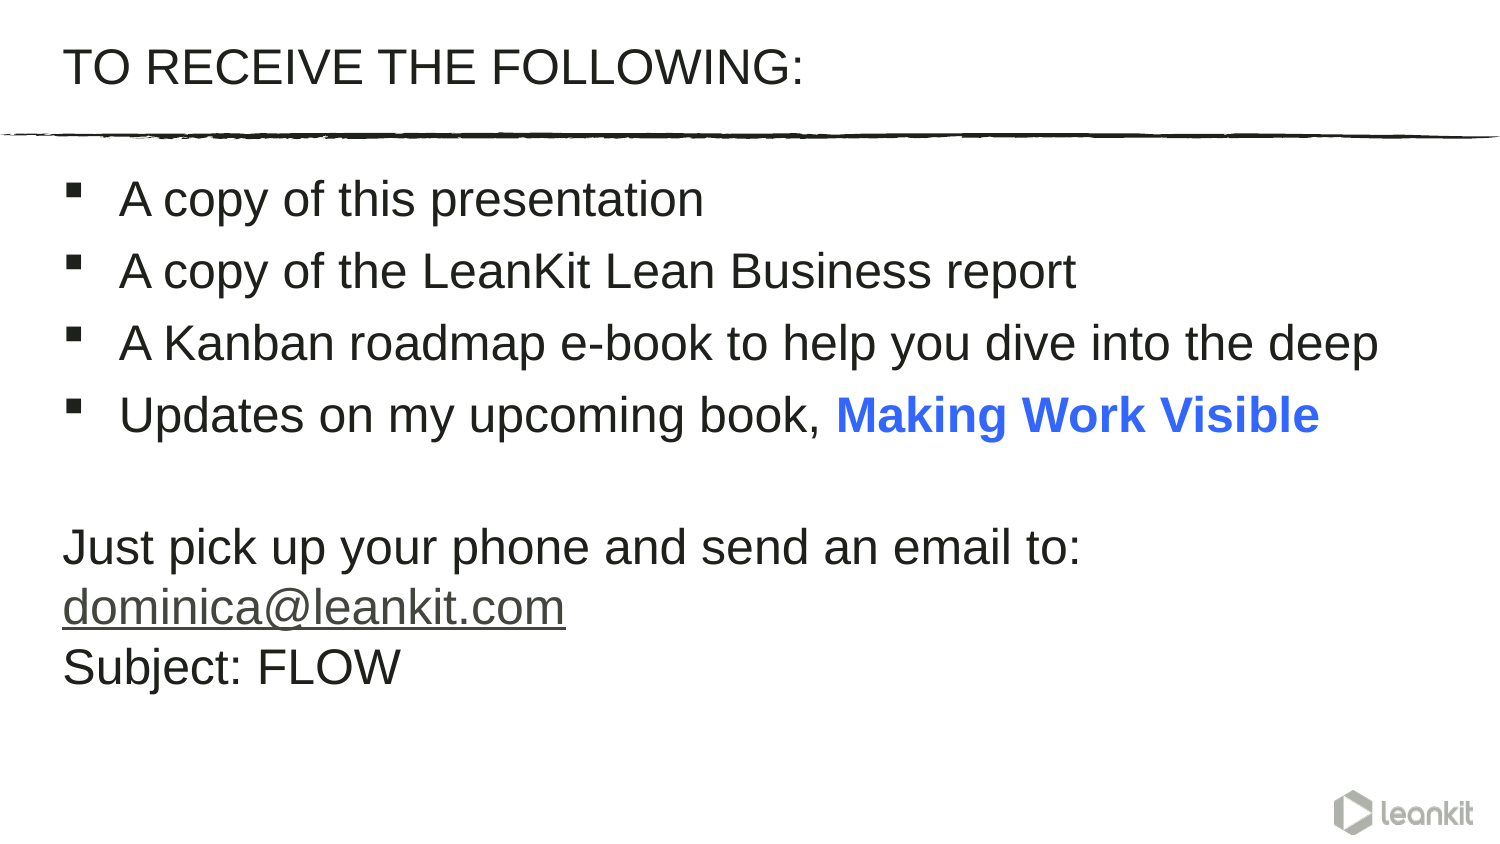

TO RECEIVE THE FOLLOWING:

A copy of this presentation
A copy of the LeanKit Lean Business report
A Kanban roadmap e-book to help you dive into the deep
Updates on my upcoming book, Making Work Visible

Just pick up your phone and send an email to: dominica@leankit.com
Subject: FLOW